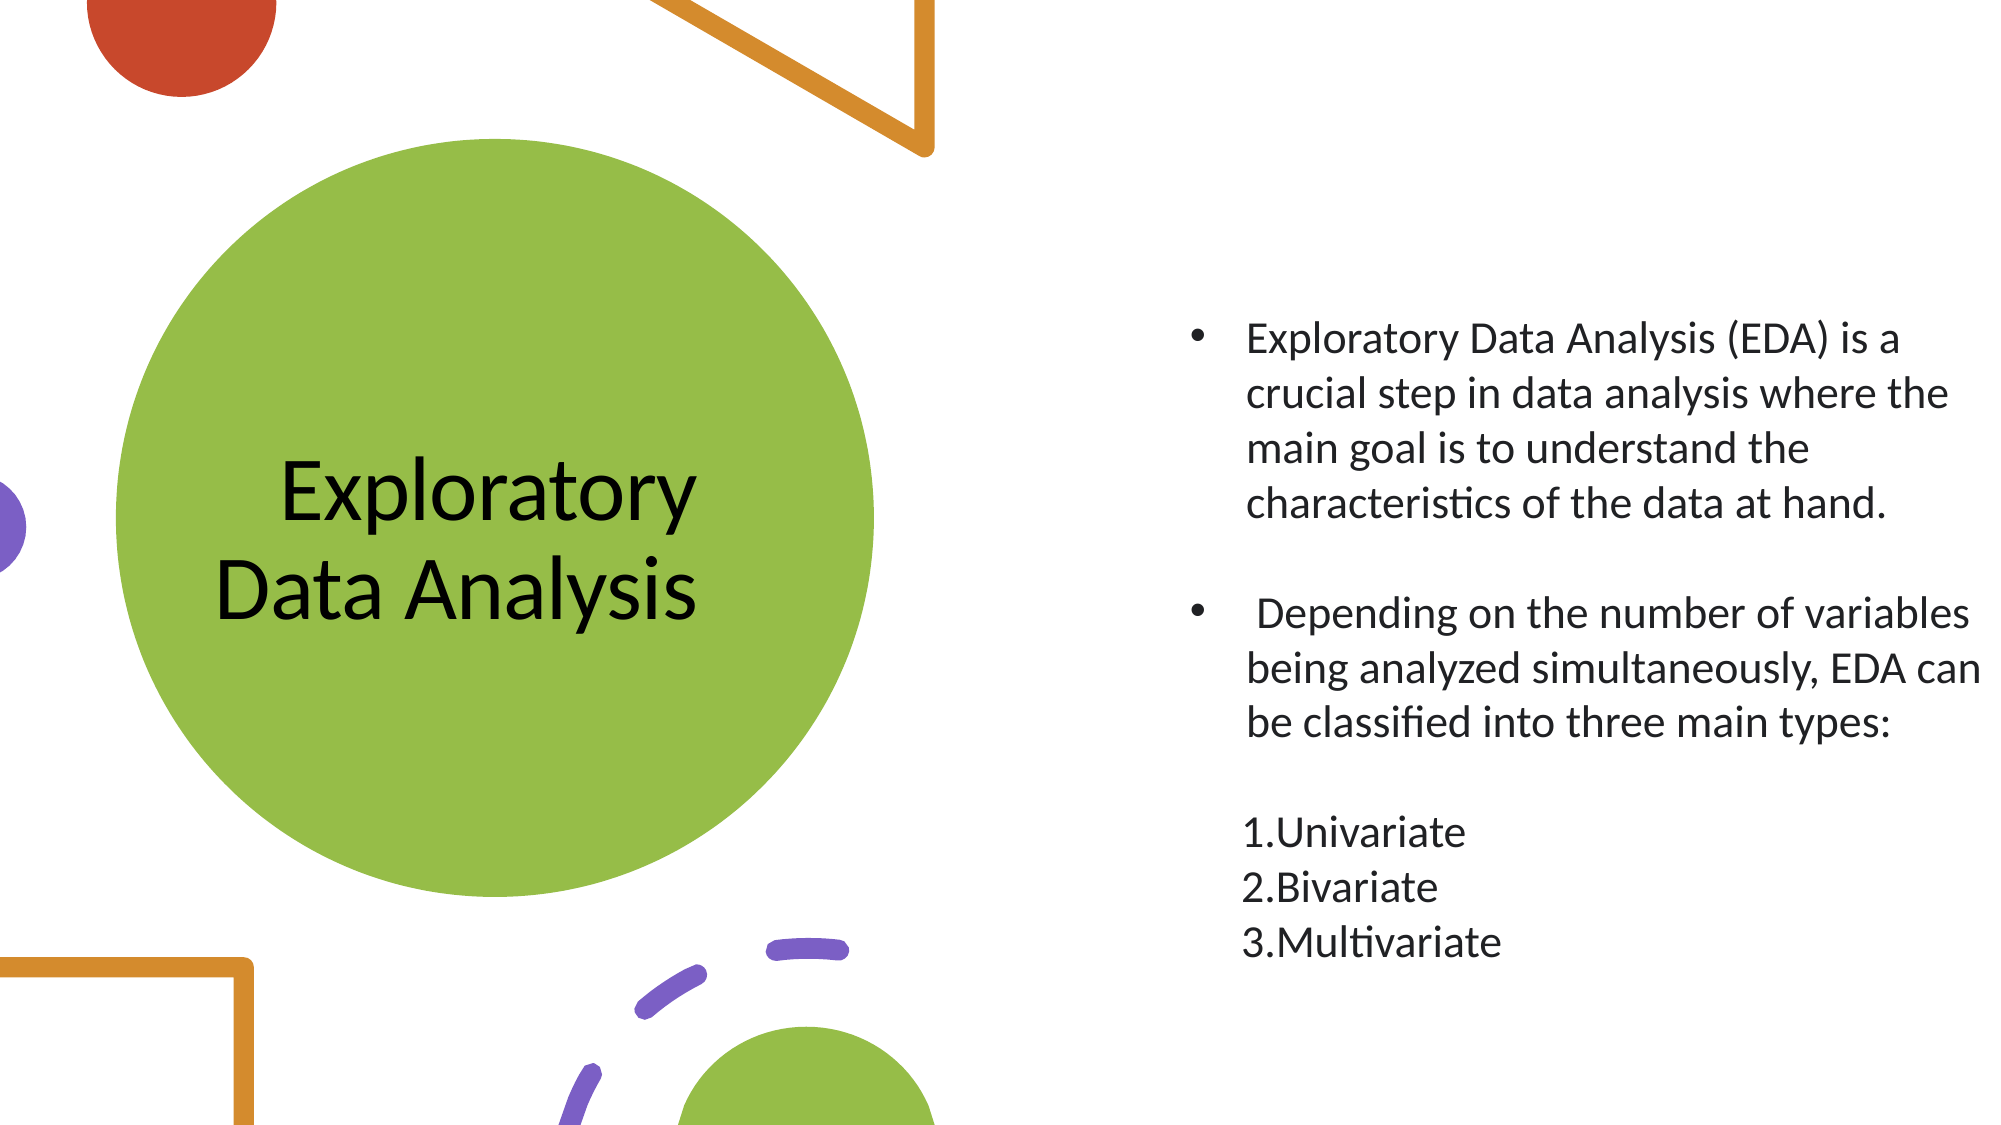

Exploratory Data Analysis (EDA) is a crucial step in data analysis where the main goal is to understand the characteristics of the data at hand.

 Depending on the number of variables being analyzed simultaneously, EDA can be classified into three main types:

     1.Univariate
     2.Bivariate
     3.Multivariate
   Exploratory Data Analysis